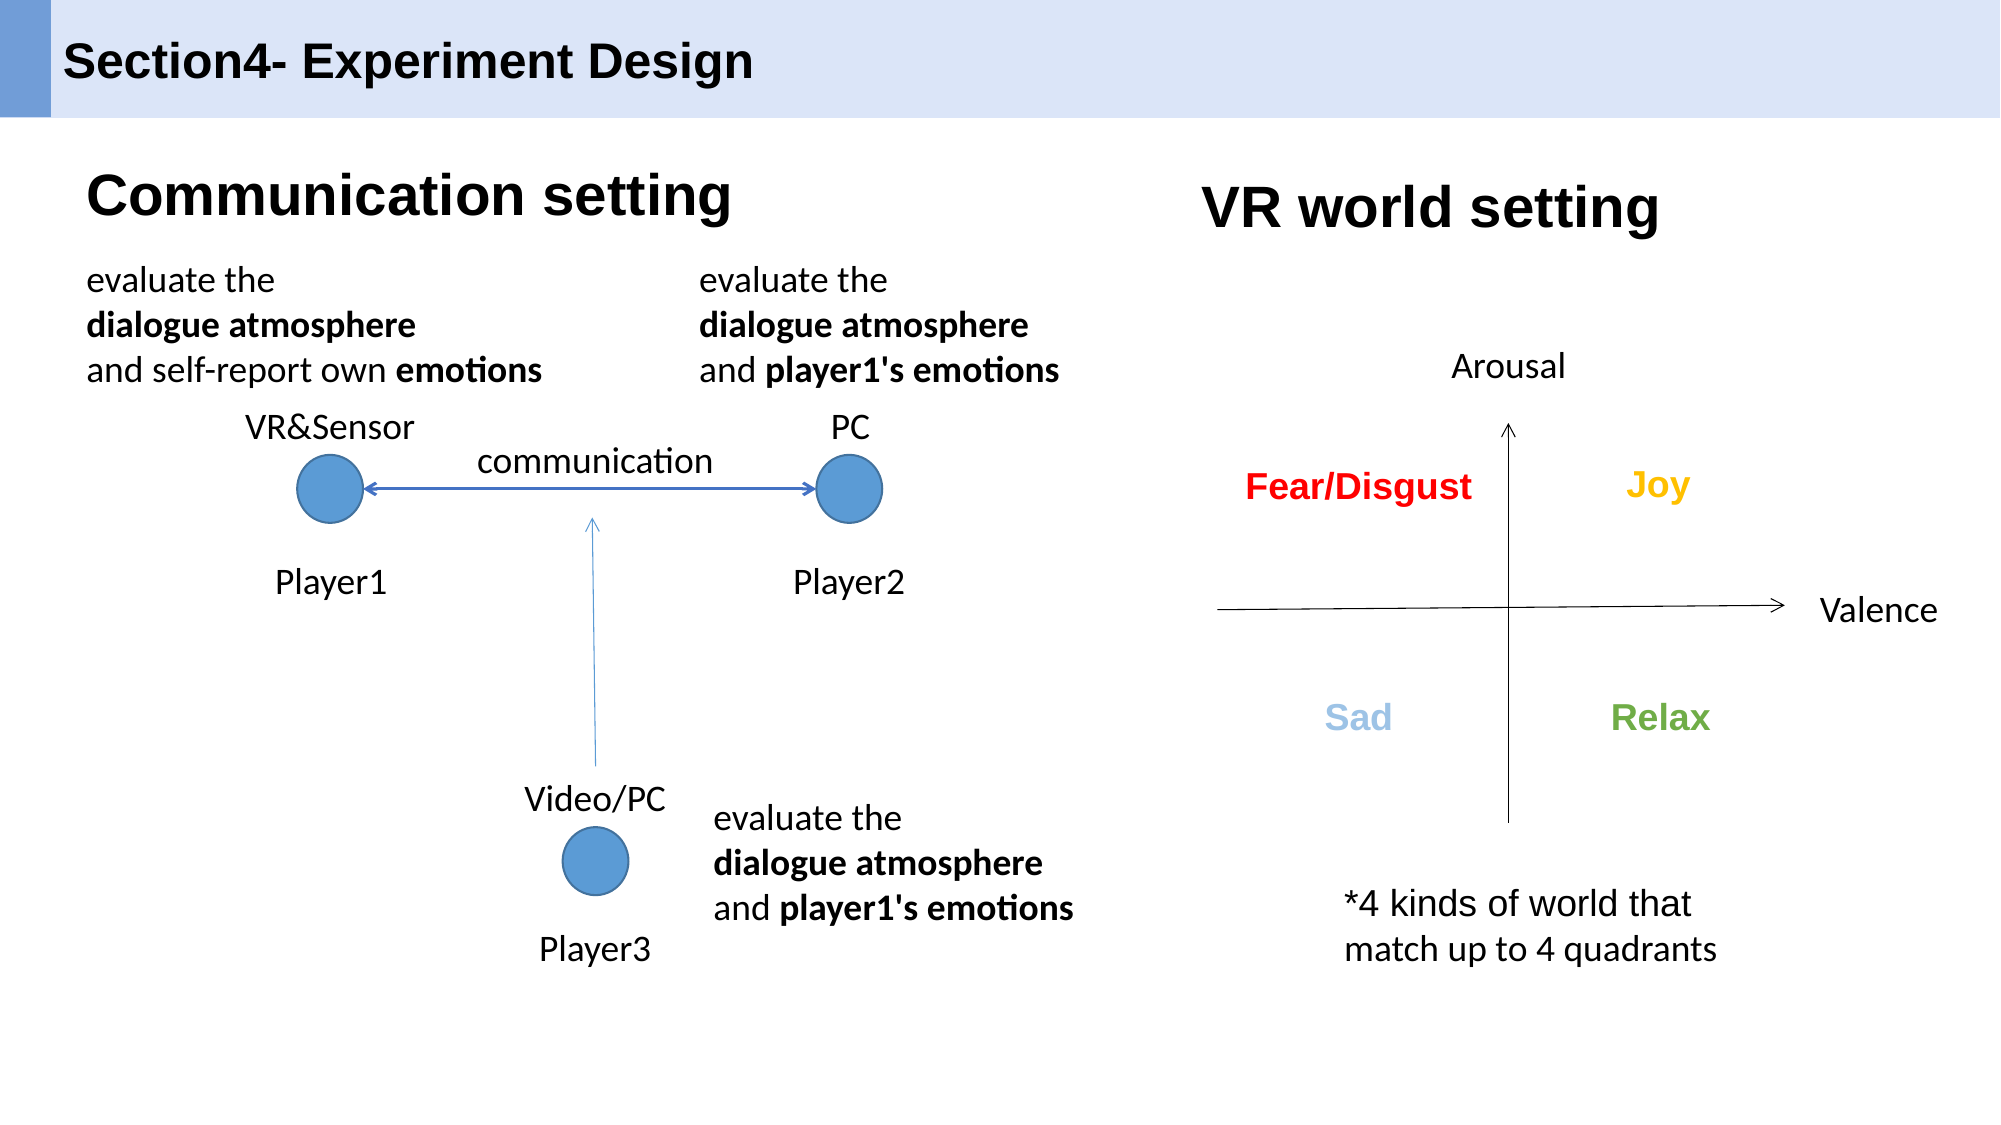

Section4- Experiment Design
Communication setting
VR world setting
evaluate the
dialogue atmosphere
and self-report own emotions
evaluate the
dialogue atmosphere
and player1's emotions
Arousal
VR&Sensor
PC
communication
Joy
Fear/Disgust

Player1
Player2
Valence
Sad
Relax
Video/PC
evaluate the
dialogue atmosphere
and player1's emotions

*4 kinds of world that
match up to 4 quadrants
Player3